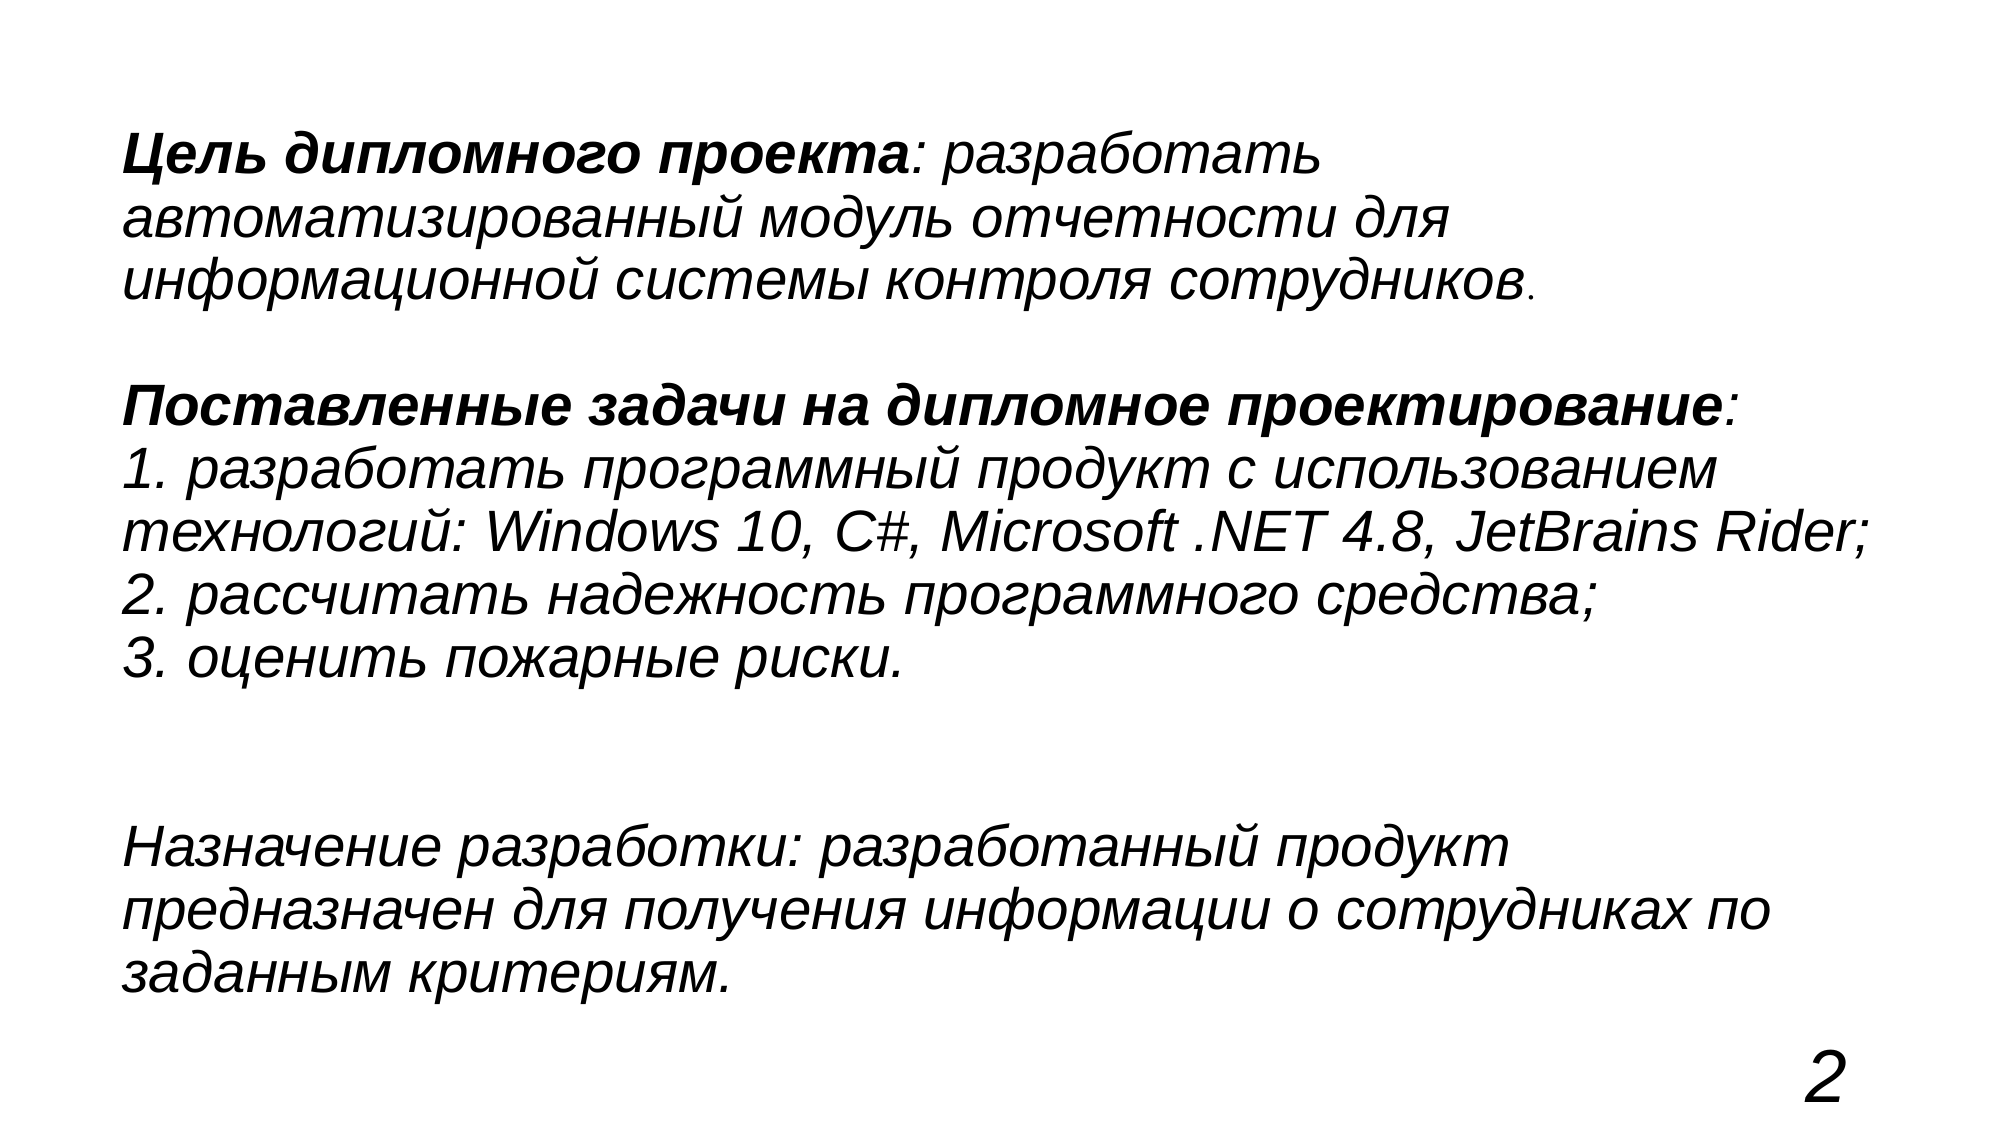

# Цель дипломного проекта: разработать автоматизированный модуль отчетности для информационной системы контроля сотрудников. Поставленные задачи на дипломное проектирование: 1. разработать программный продукт с использованием технологий: Windows 10, C#, Microsoft .NET 4.8, JetBrains Rider; 2. рассчитать надежность программного средства; 3. оценить пожарные риски. Назначение разработки: разработанный продукт предназначен для получения информации о сотрудниках по заданным критериям.
2